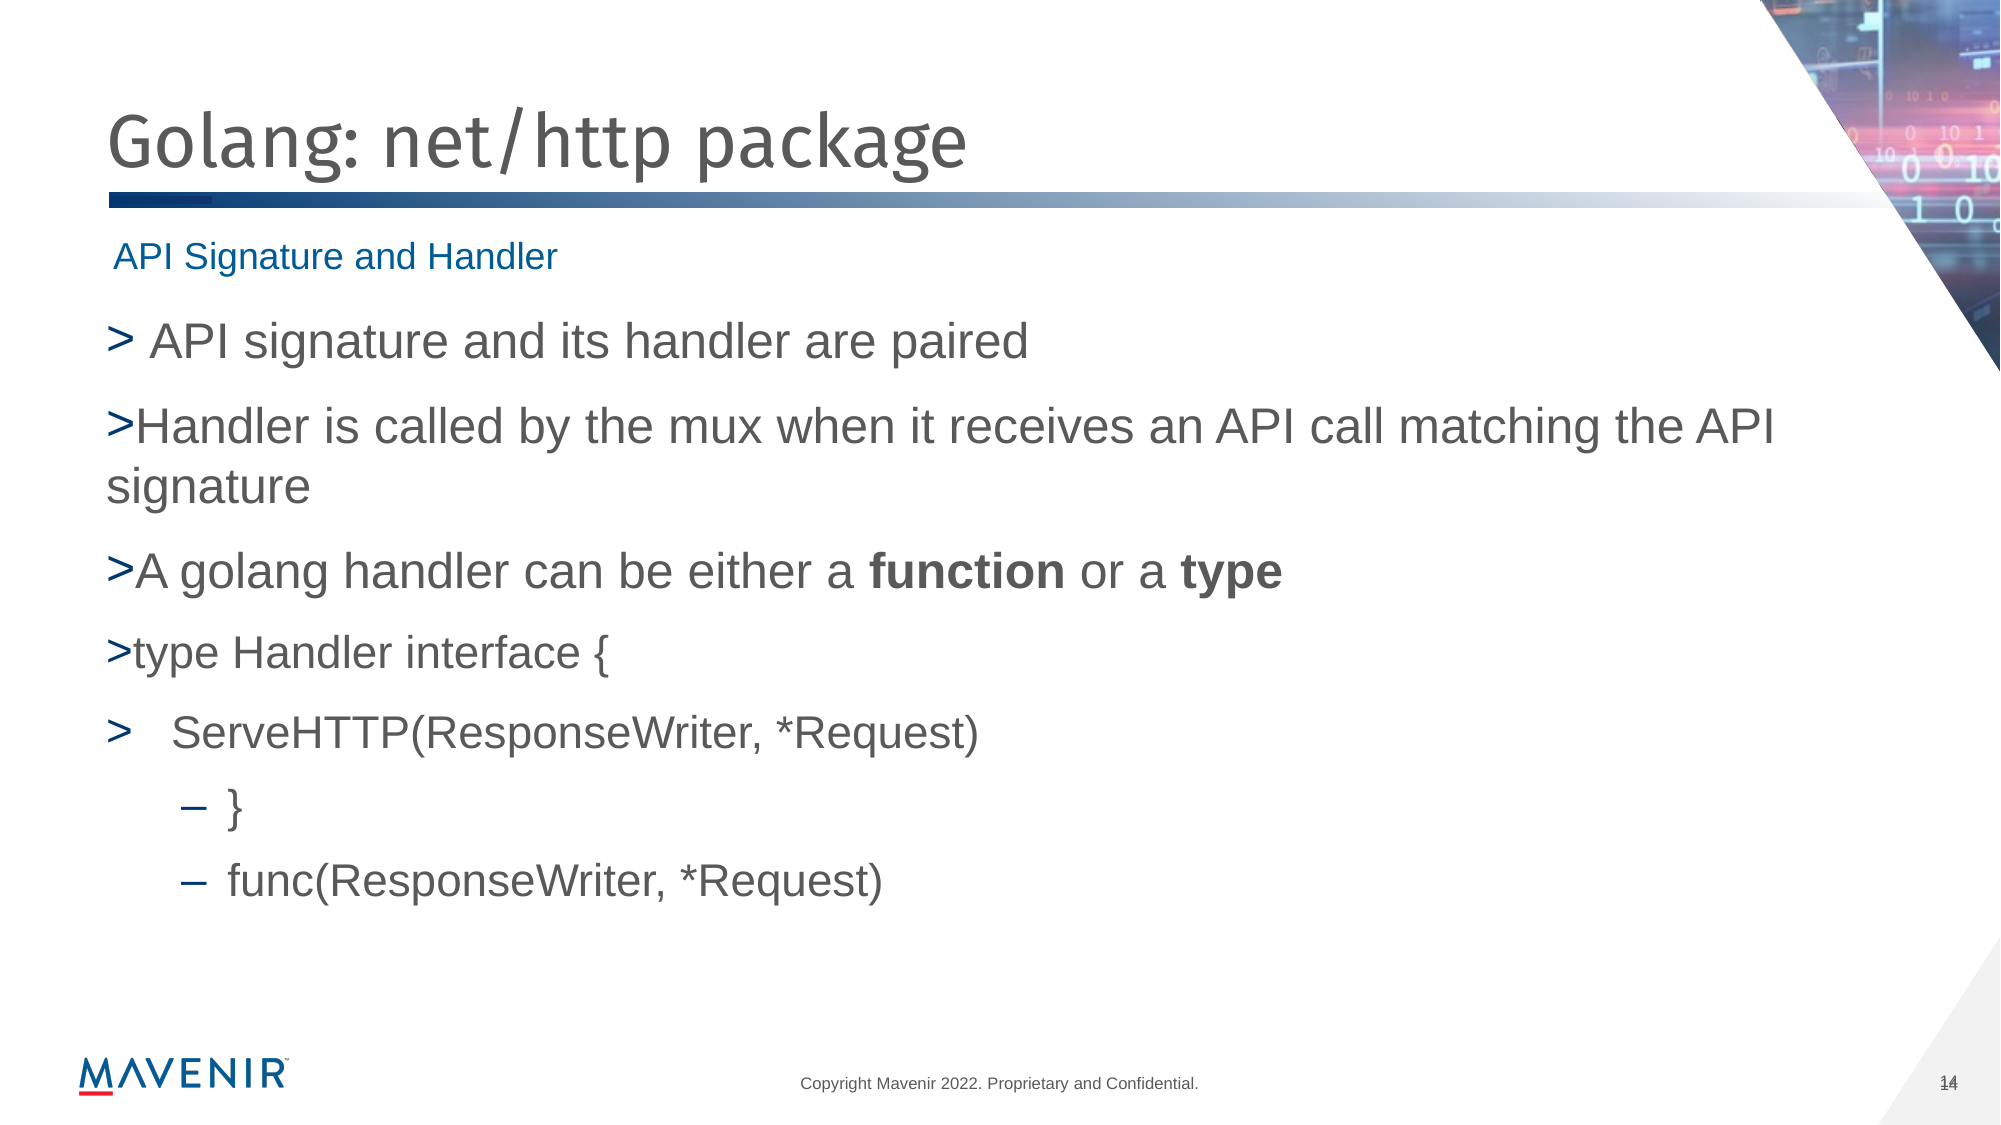

# Golang: net/http package

API Signature and Handler

 API signature and its handler are paired
Handler is called by the mux when it receives an API call matching the API signature
A golang handler can be either a function or a type
type Handler interface {
   ServeHTTP(ResponseWriter, *Request)
}
func(ResponseWriter, *Request)

14